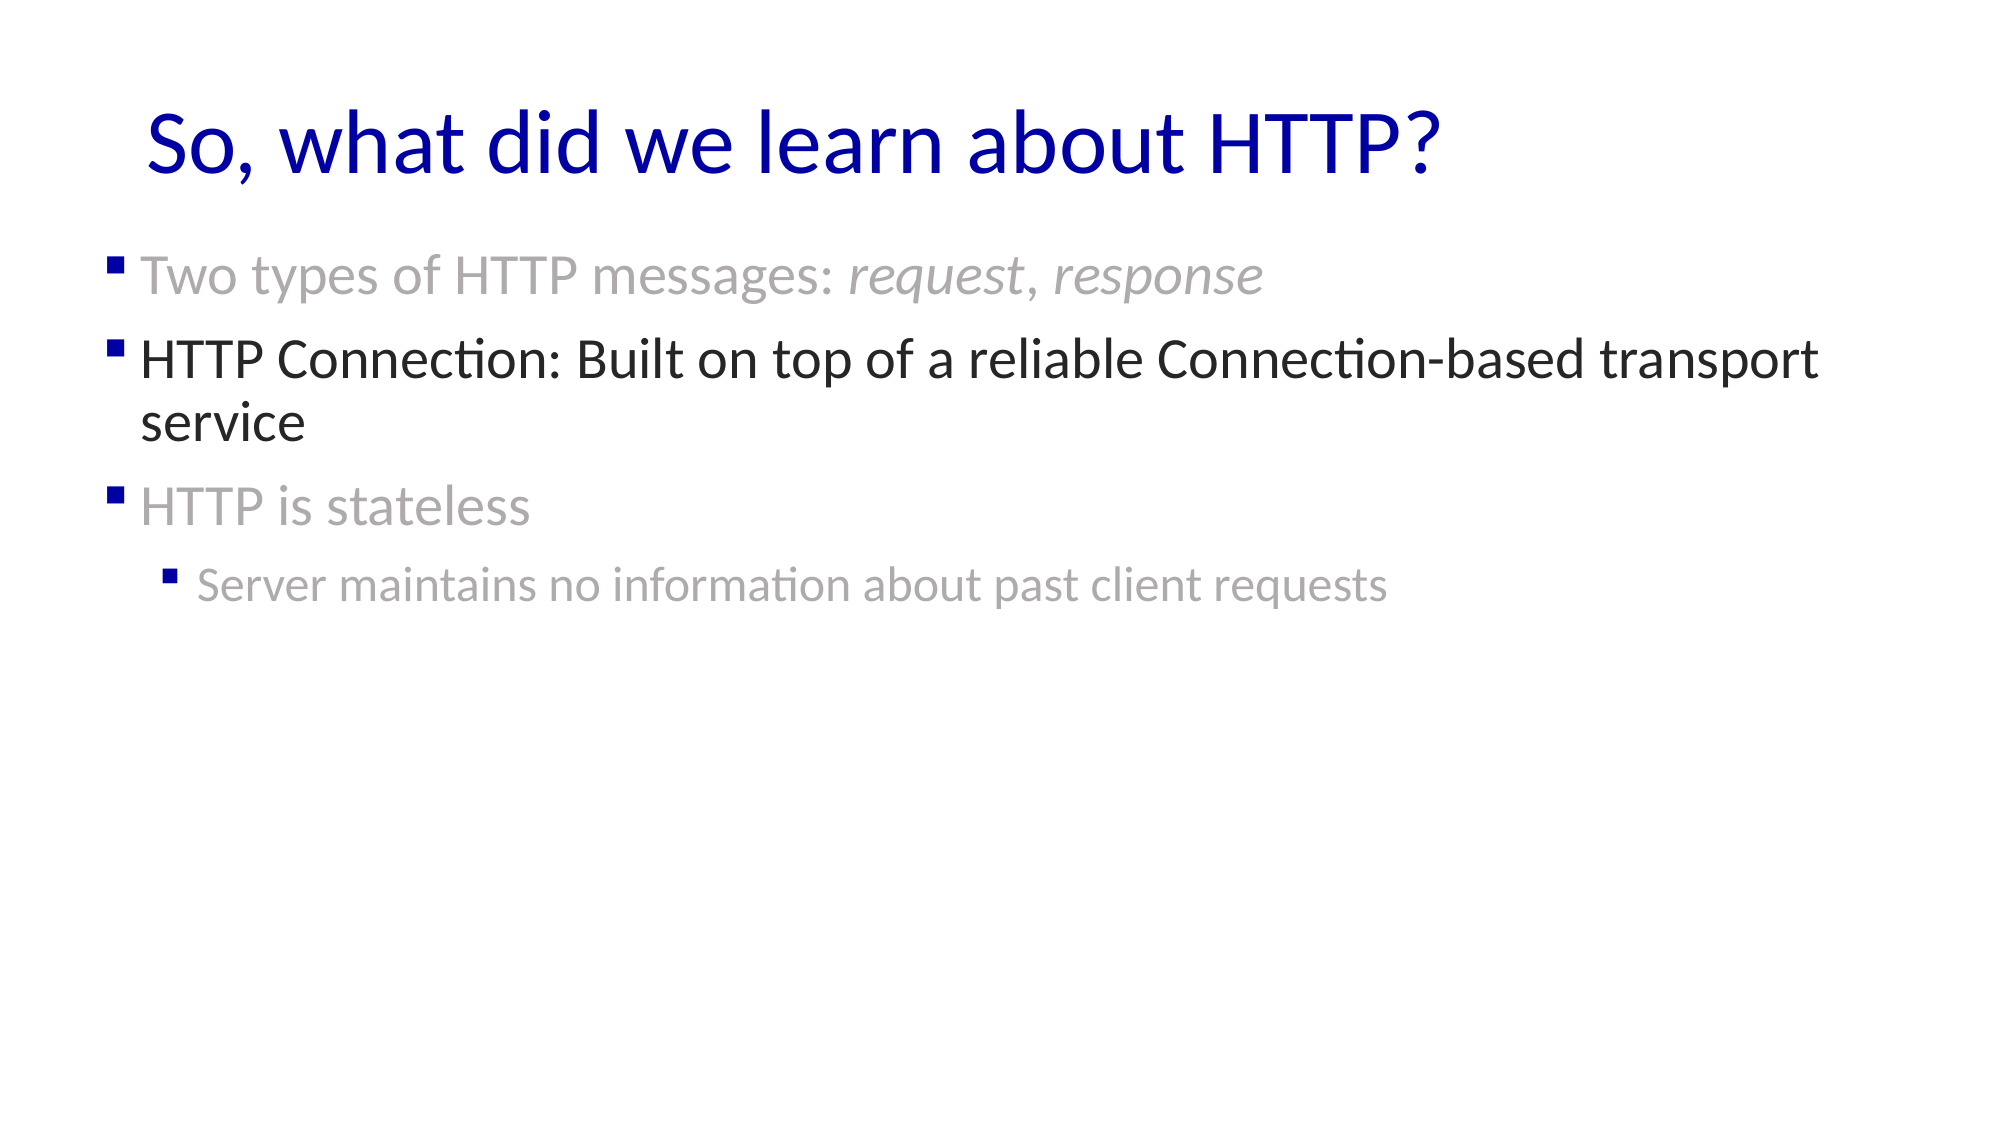

# So, what did we learn about HTTP?
Two types of HTTP messages: request, response
HTTP Connection: Built on top of a reliable Connection-based transport service
HTTP is stateless
Server maintains no information about past client requests